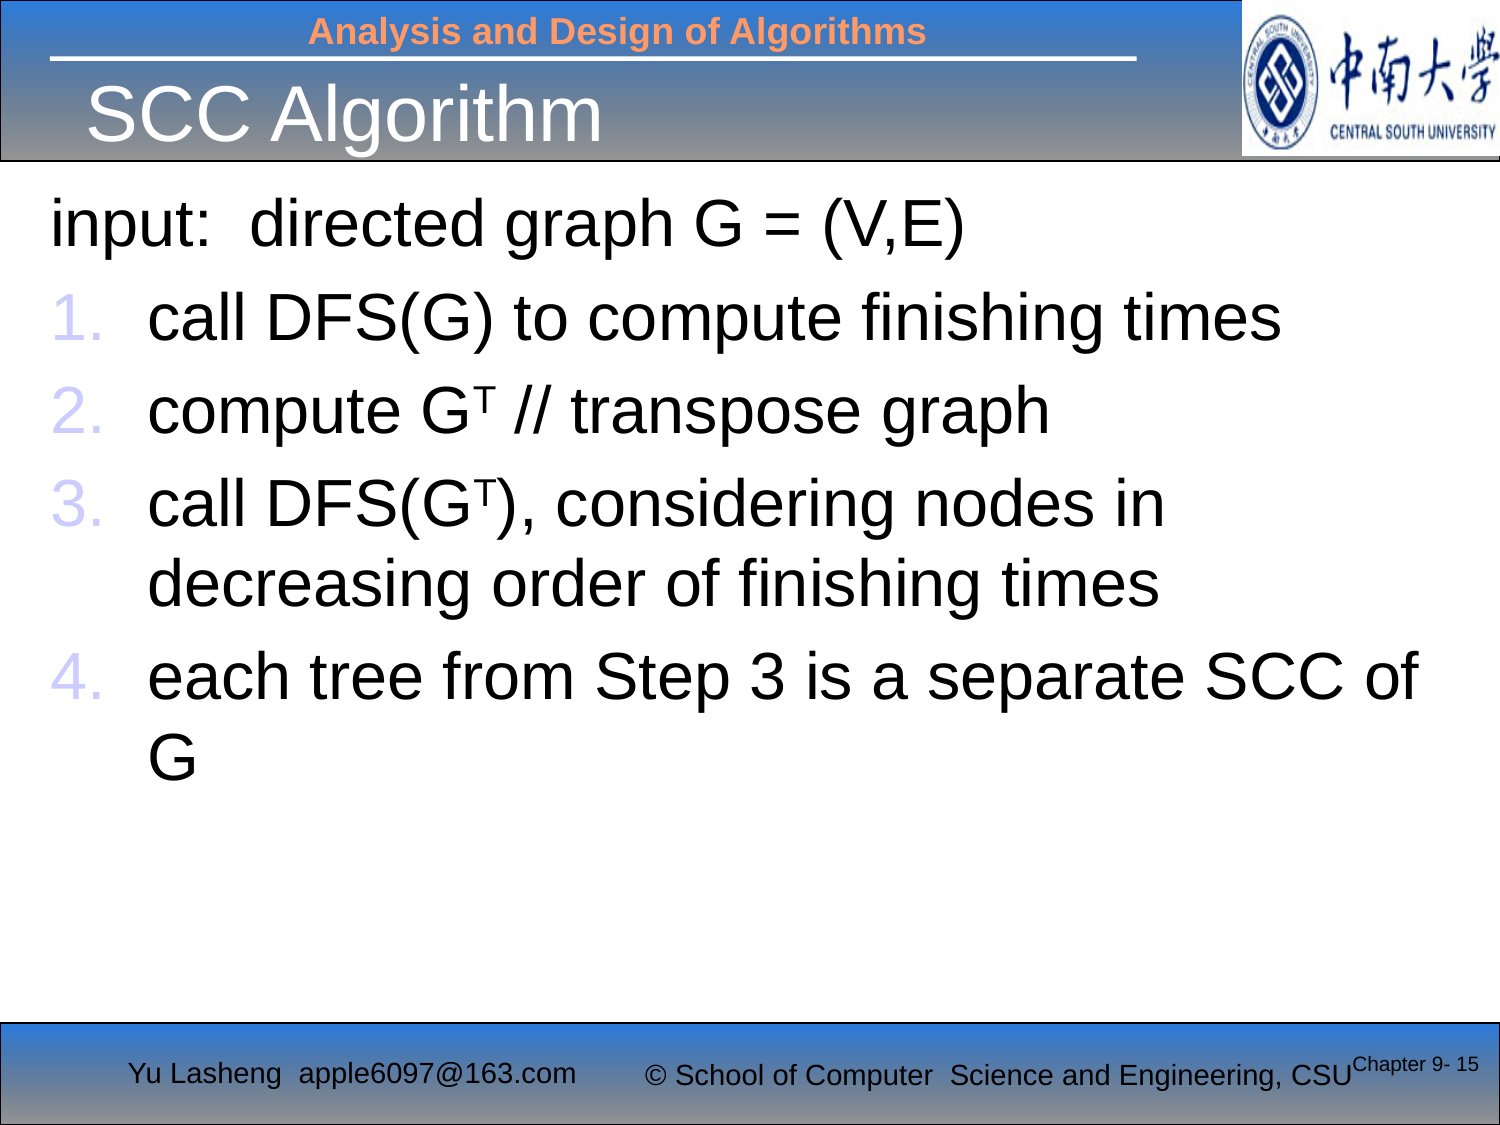

# SCC Algorithm
input:  directed graph G = (V,E)
call DFS(G) to compute finishing times
compute GT // transpose graph
call DFS(GT), considering nodes in decreasing order of finishing times
each tree from Step 3 is a separate SCC of G
Chapter 9- 15